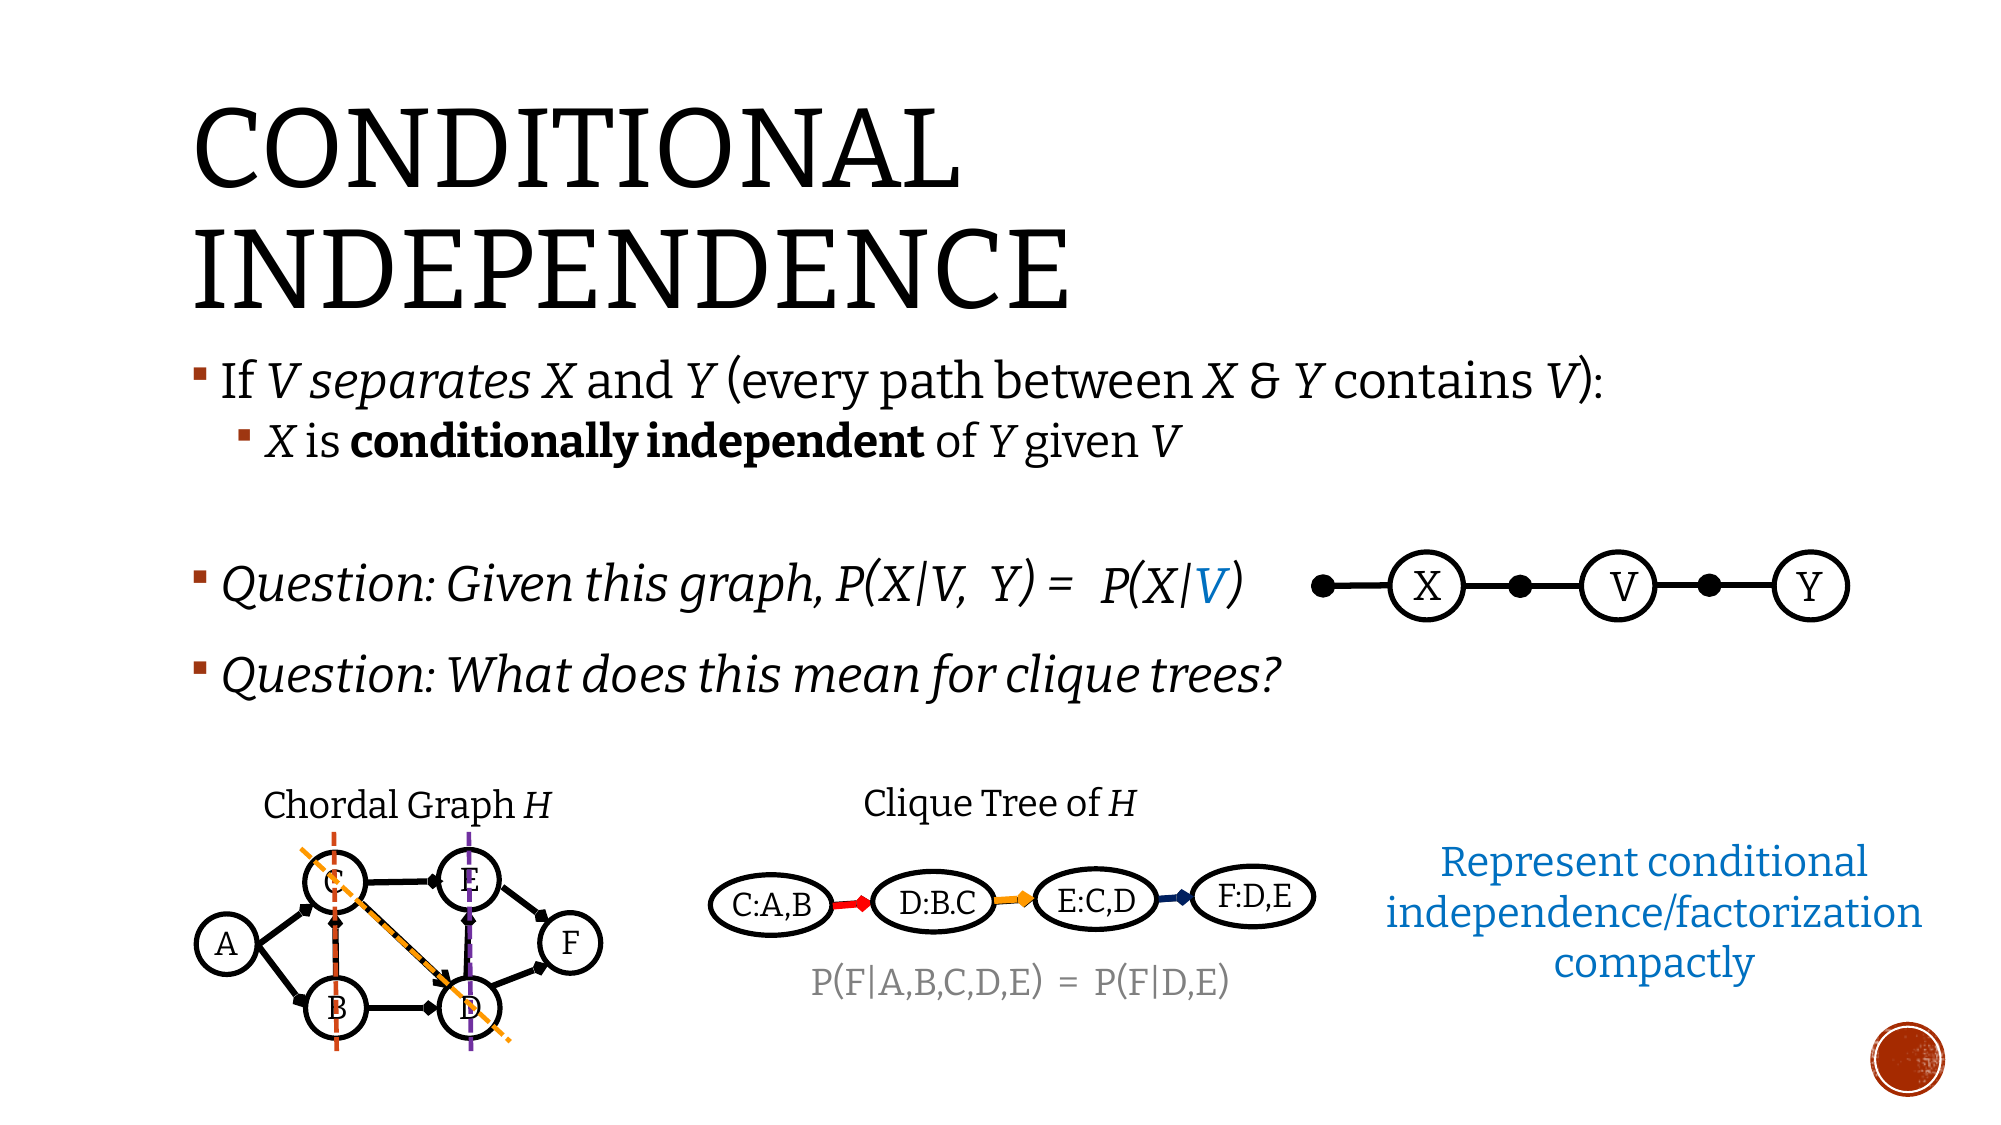

# Conditional Independence
If V separates X and Y (every path between X & Y contains V):
X is conditionally independent of Y given V

Question: Given this graph, P(X|V,  Y) = P(X|?)
Question: What does this mean for clique trees?
P(X|V)
X

V
Y

Clique Tree of H
Chordal Graph H
Represent conditional independence/factorization compactly

E

C

F

A

D

B

F:D,E

E:C,D

D:B.C

C:A,B
P(F|A,B,C,D,E)  =  P(F|D,E)